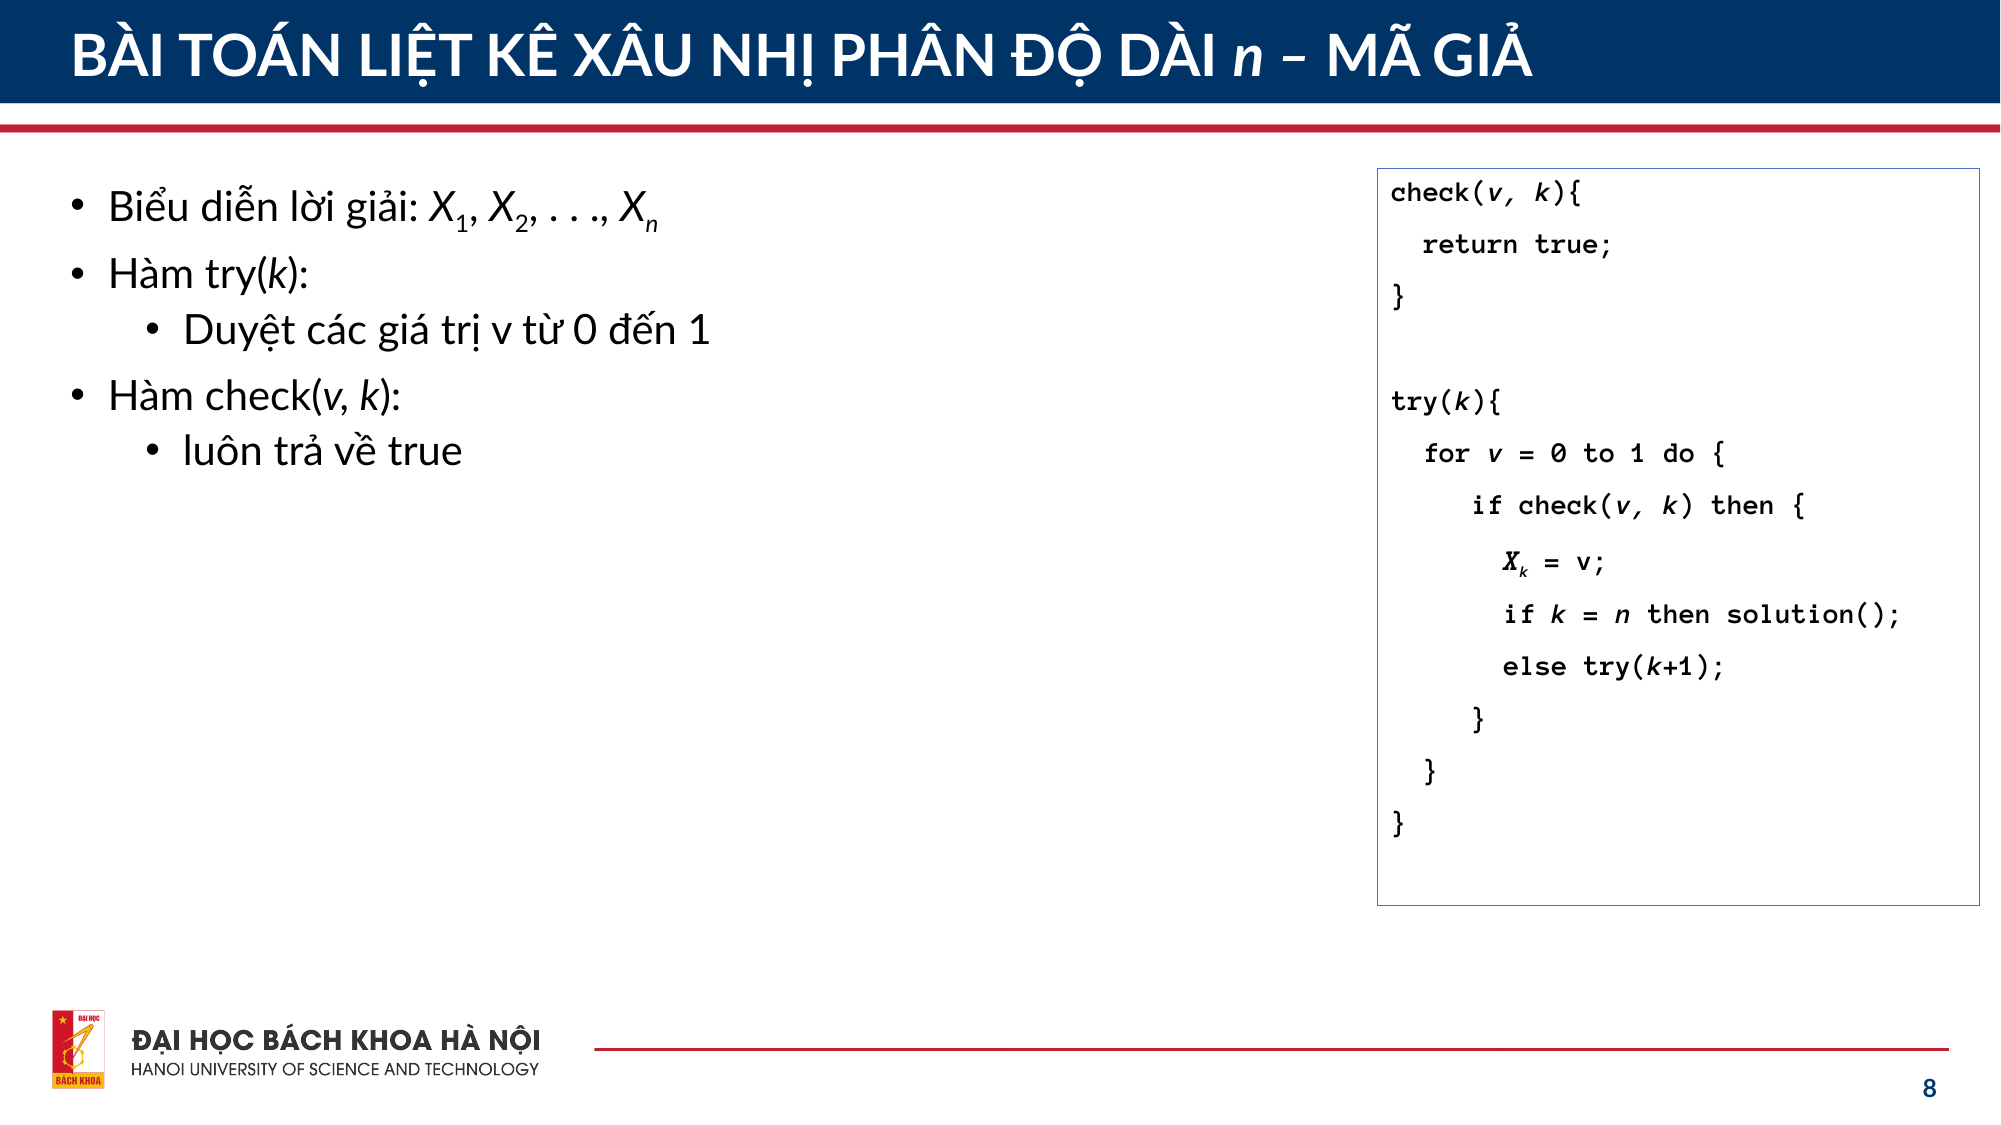

# BÀI TOÁN LIỆT KÊ XÂU NHỊ PHÂN ĐỘ DÀI n – MÃ GIẢ
check(v, k){
  return true;
}

try(k){
  for v = 0 to 1 do {
     if check(v, k) then {
       Xk = v;
       if k = n then solution();
       else try(k+1);
     }
  }
}
Biểu diễn lời giải: X1, X2, . . ., Xn
Hàm try(k):
Duyệt các giá trị v từ 0 đến 1
Hàm check(v, k):
luôn trả về true
8